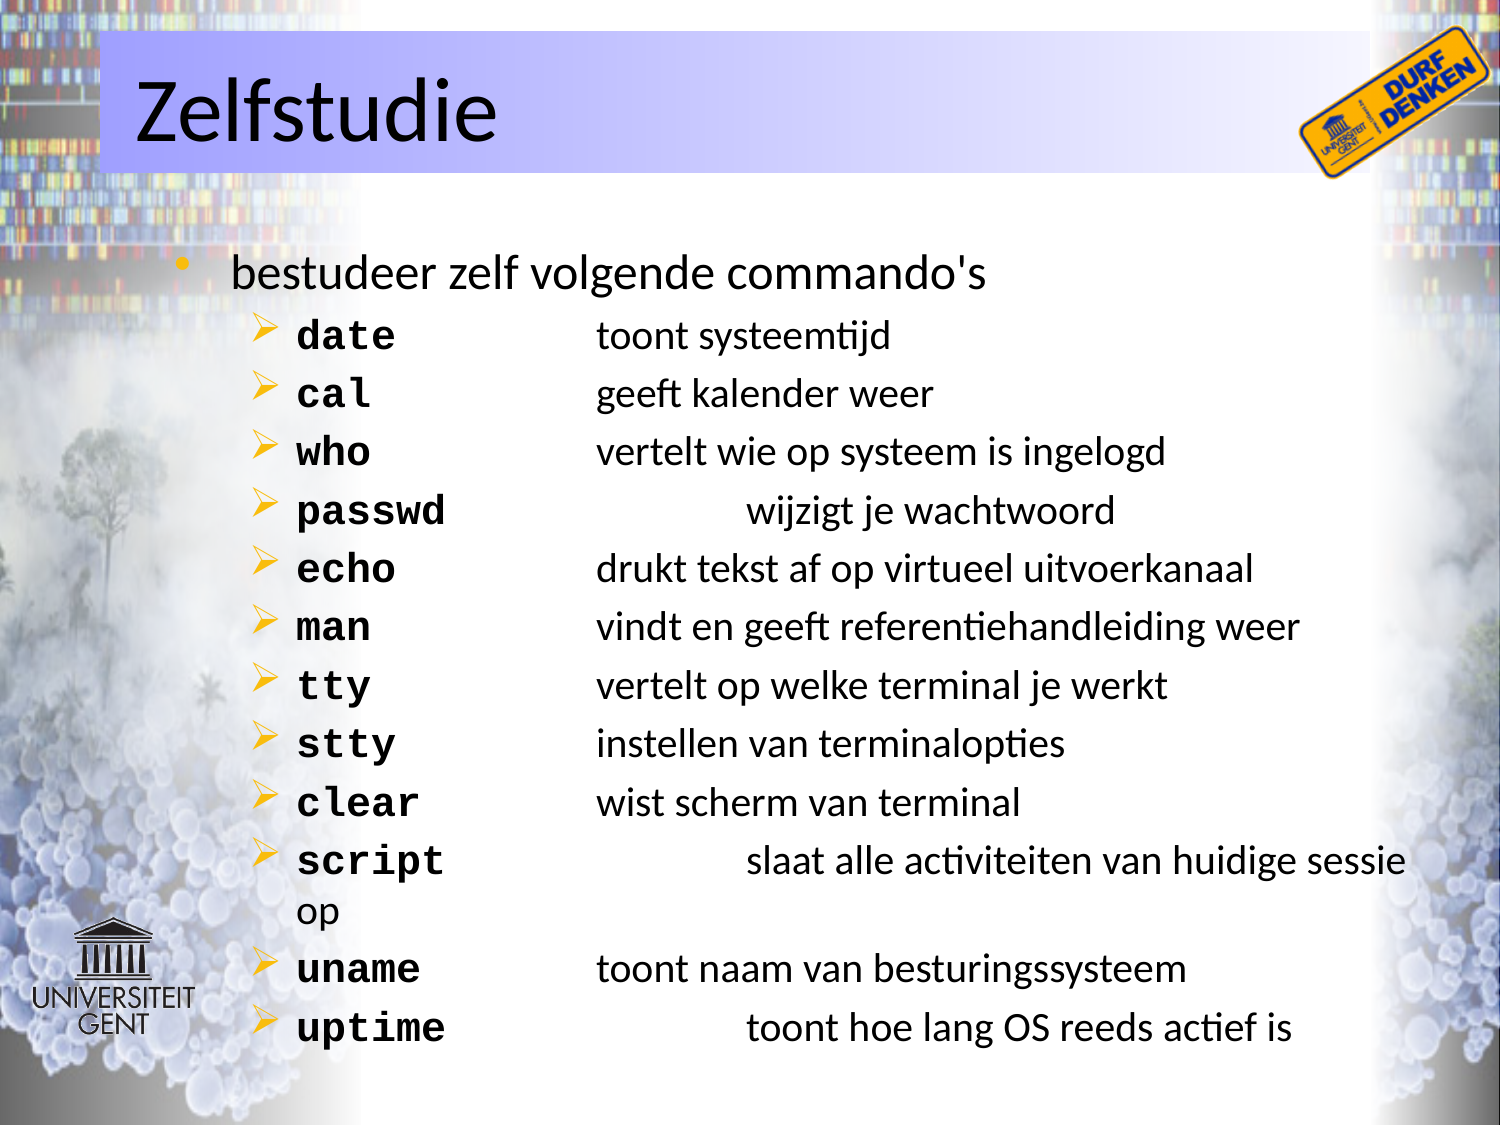

# Zelfstudie
bestudeer zelf volgende commando's
date		toont systeemtijd
cal		geeft kalender weer
who		vertelt wie op systeem is ingelogd
passwd		wijzigt je wachtwoord
echo		drukt tekst af op virtueel uitvoerkanaal
man		vindt en geeft referentiehandleiding weer
tty		vertelt op welke terminal je werkt
stty		instellen van terminalopties
clear		wist scherm van terminal
script		slaat alle activiteiten van huidige sessie op
uname		toont naam van besturingssysteem
uptime		toont hoe lang OS reeds actief is